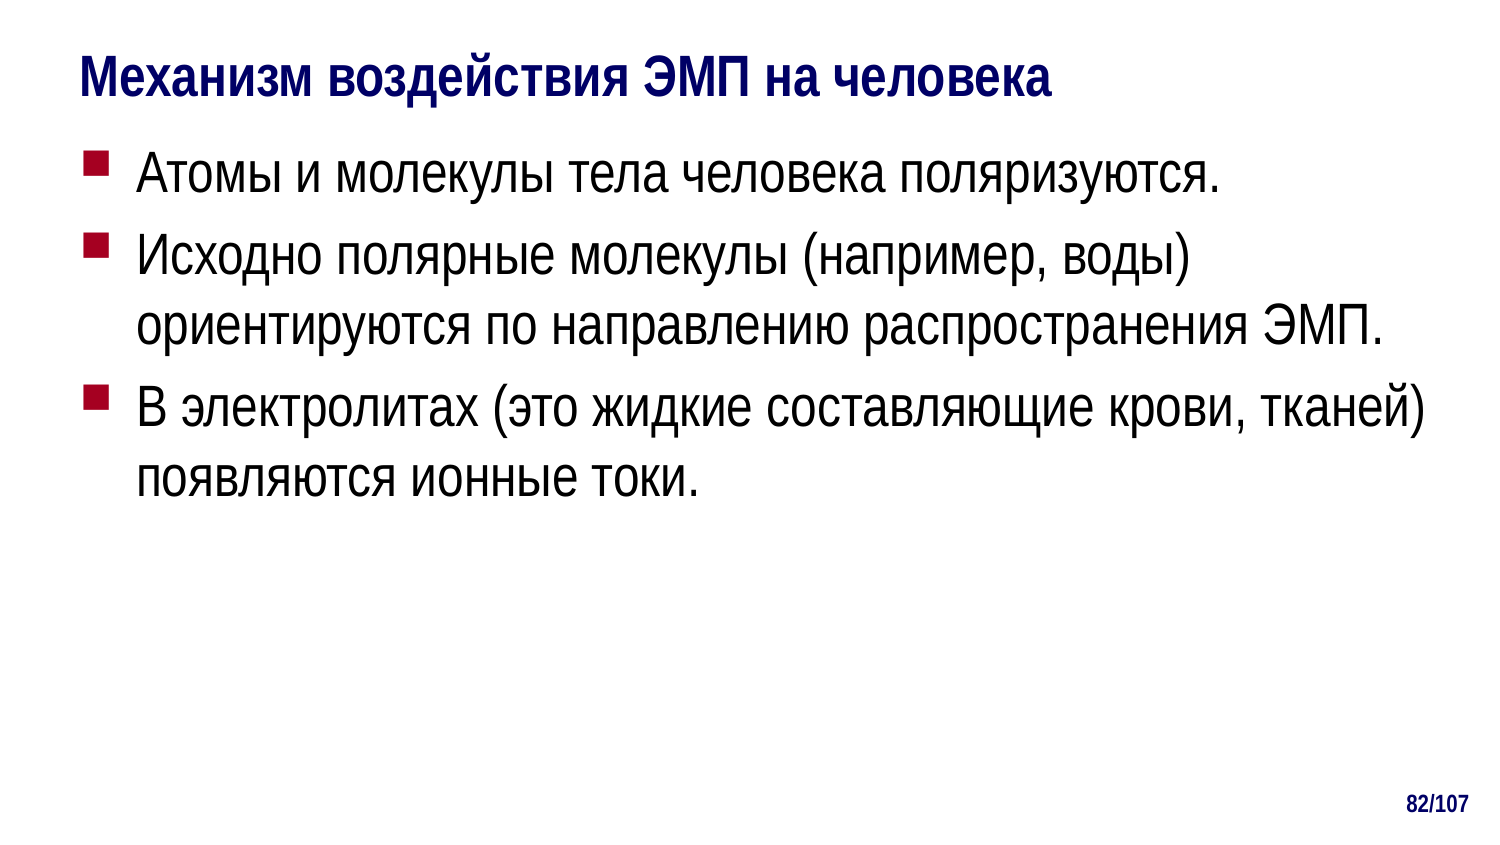

# Механизм воздействия ЭМП на человека
Атомы и молекулы тела человека поляризуются.
Исходно полярные молекулы (например, воды) ориентируются по направлению распространения ЭМП.
В электролитах (это жидкие составляющие крови, тканей) появляются ионные токи.